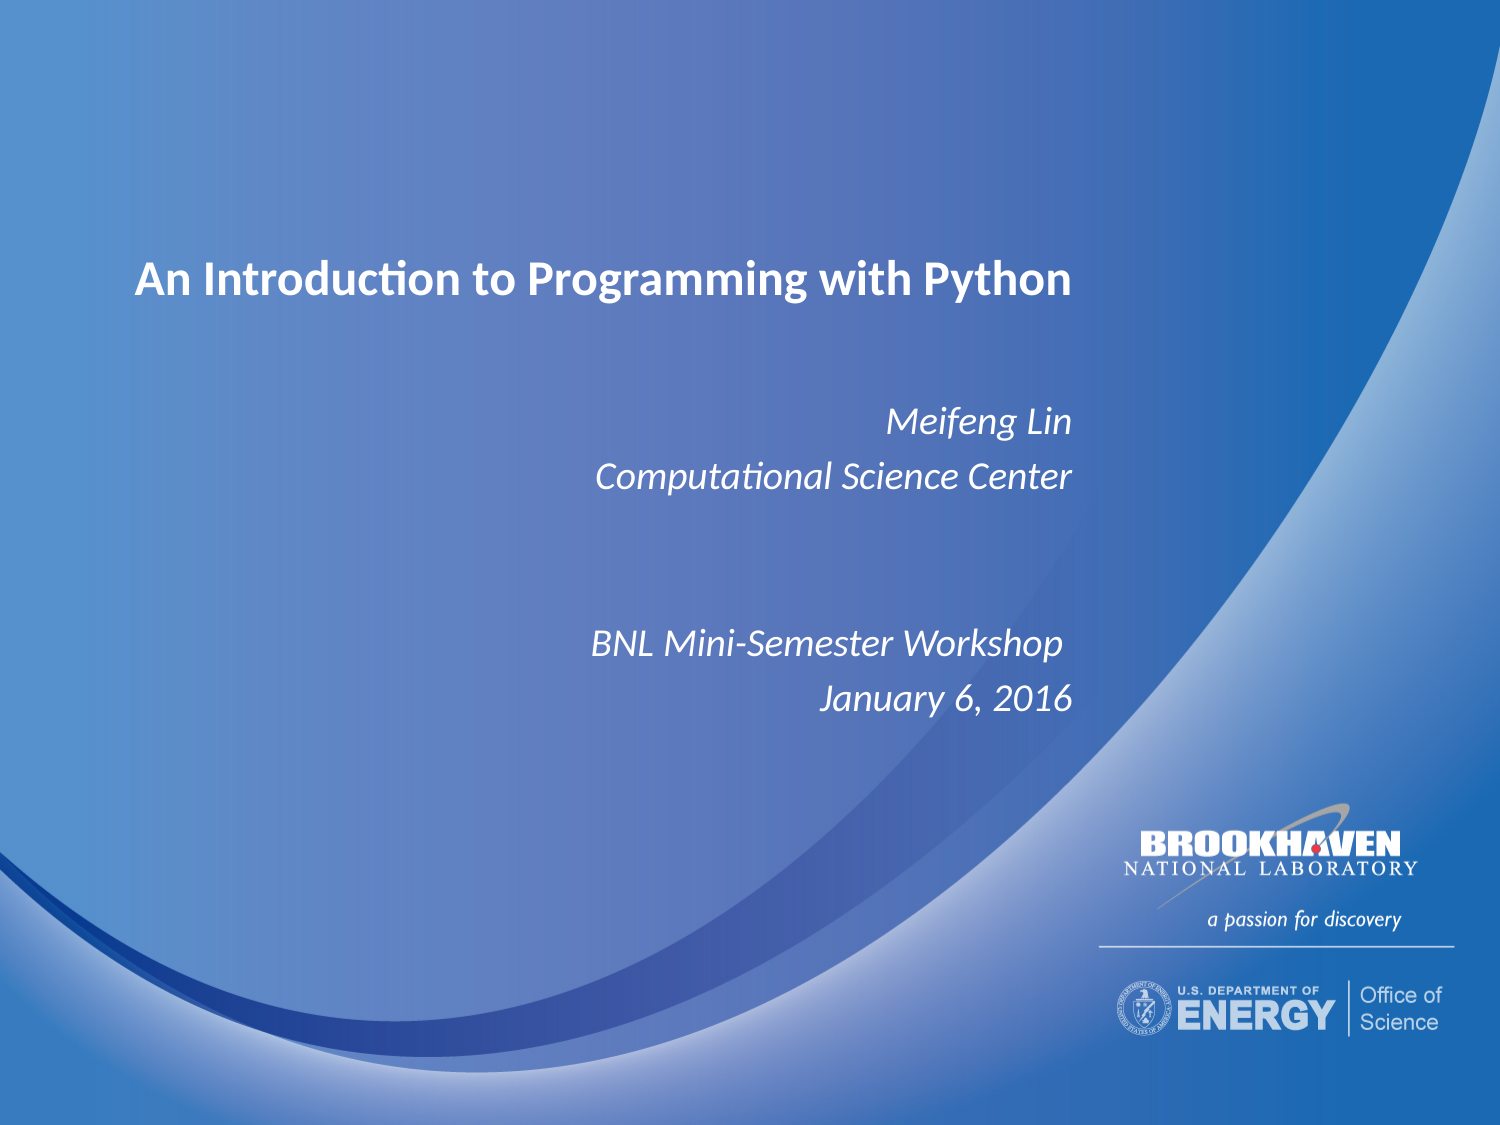

# An Introduction to Programming with Python
Meifeng Lin
Computational Science Center

BNL Mini-Semester Workshop
January 6, 2016